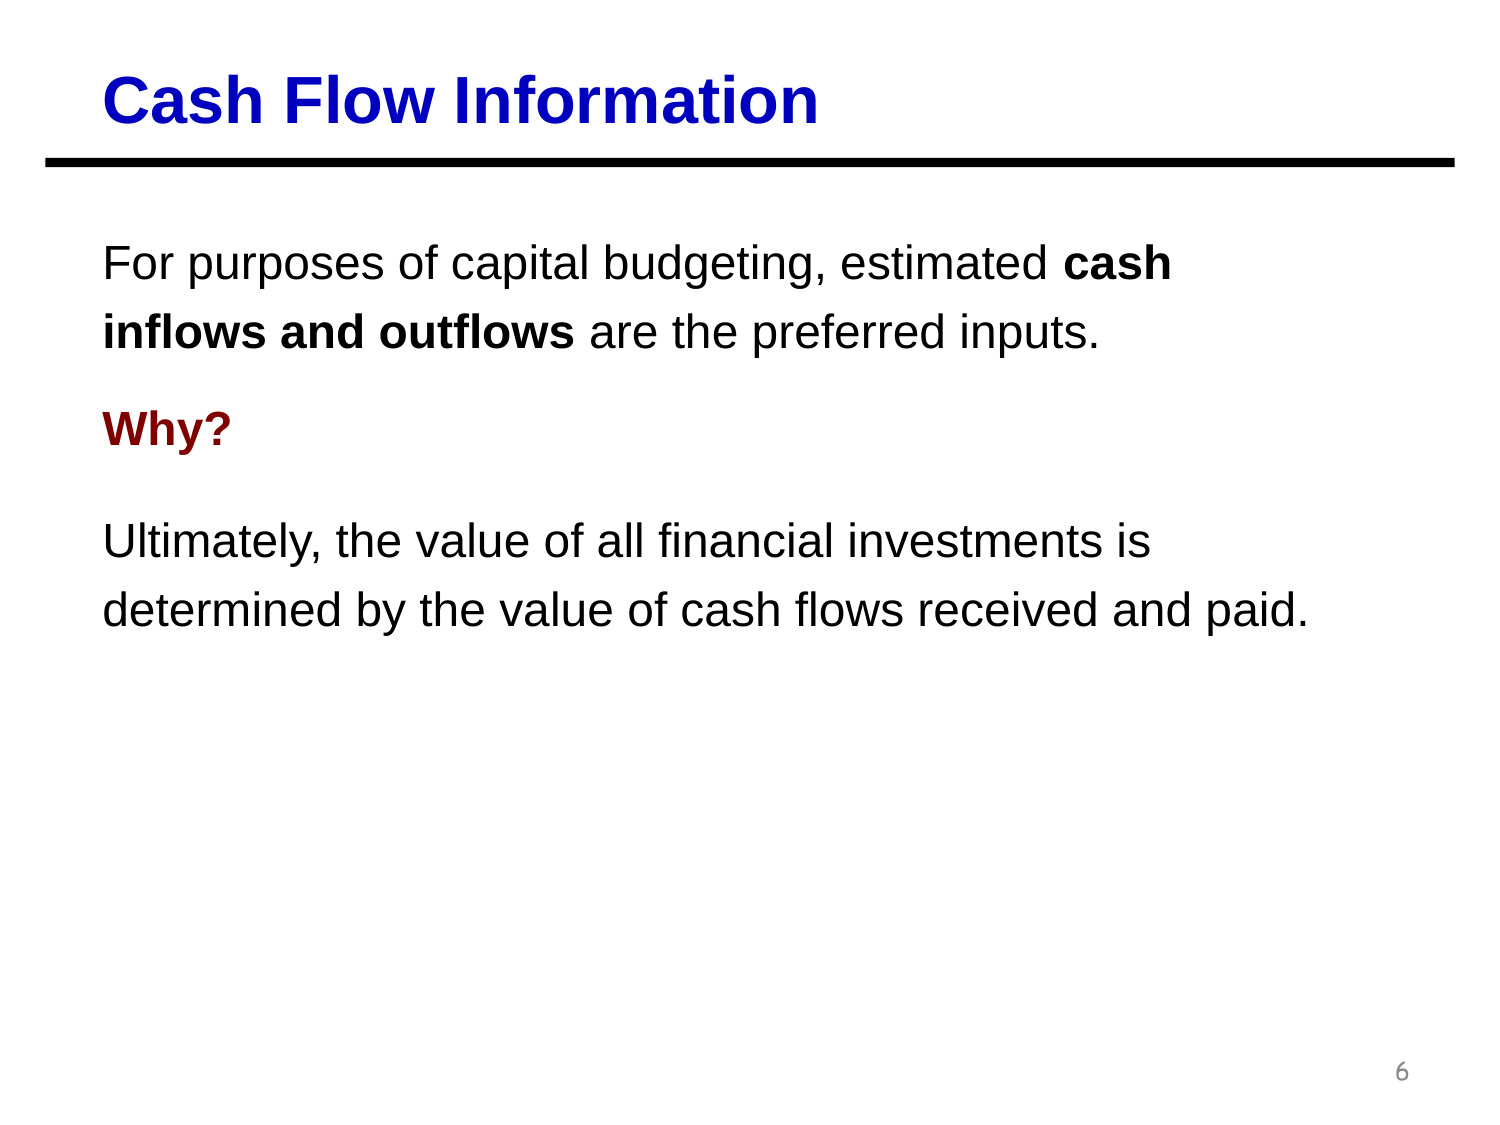

Cash Flow Information

For purposes of capital budgeting, estimated cash inflows and outflows are the preferred inputs.
Why?
Ultimately, the value of all financial investments is determined by the value of cash flows received and paid.
6